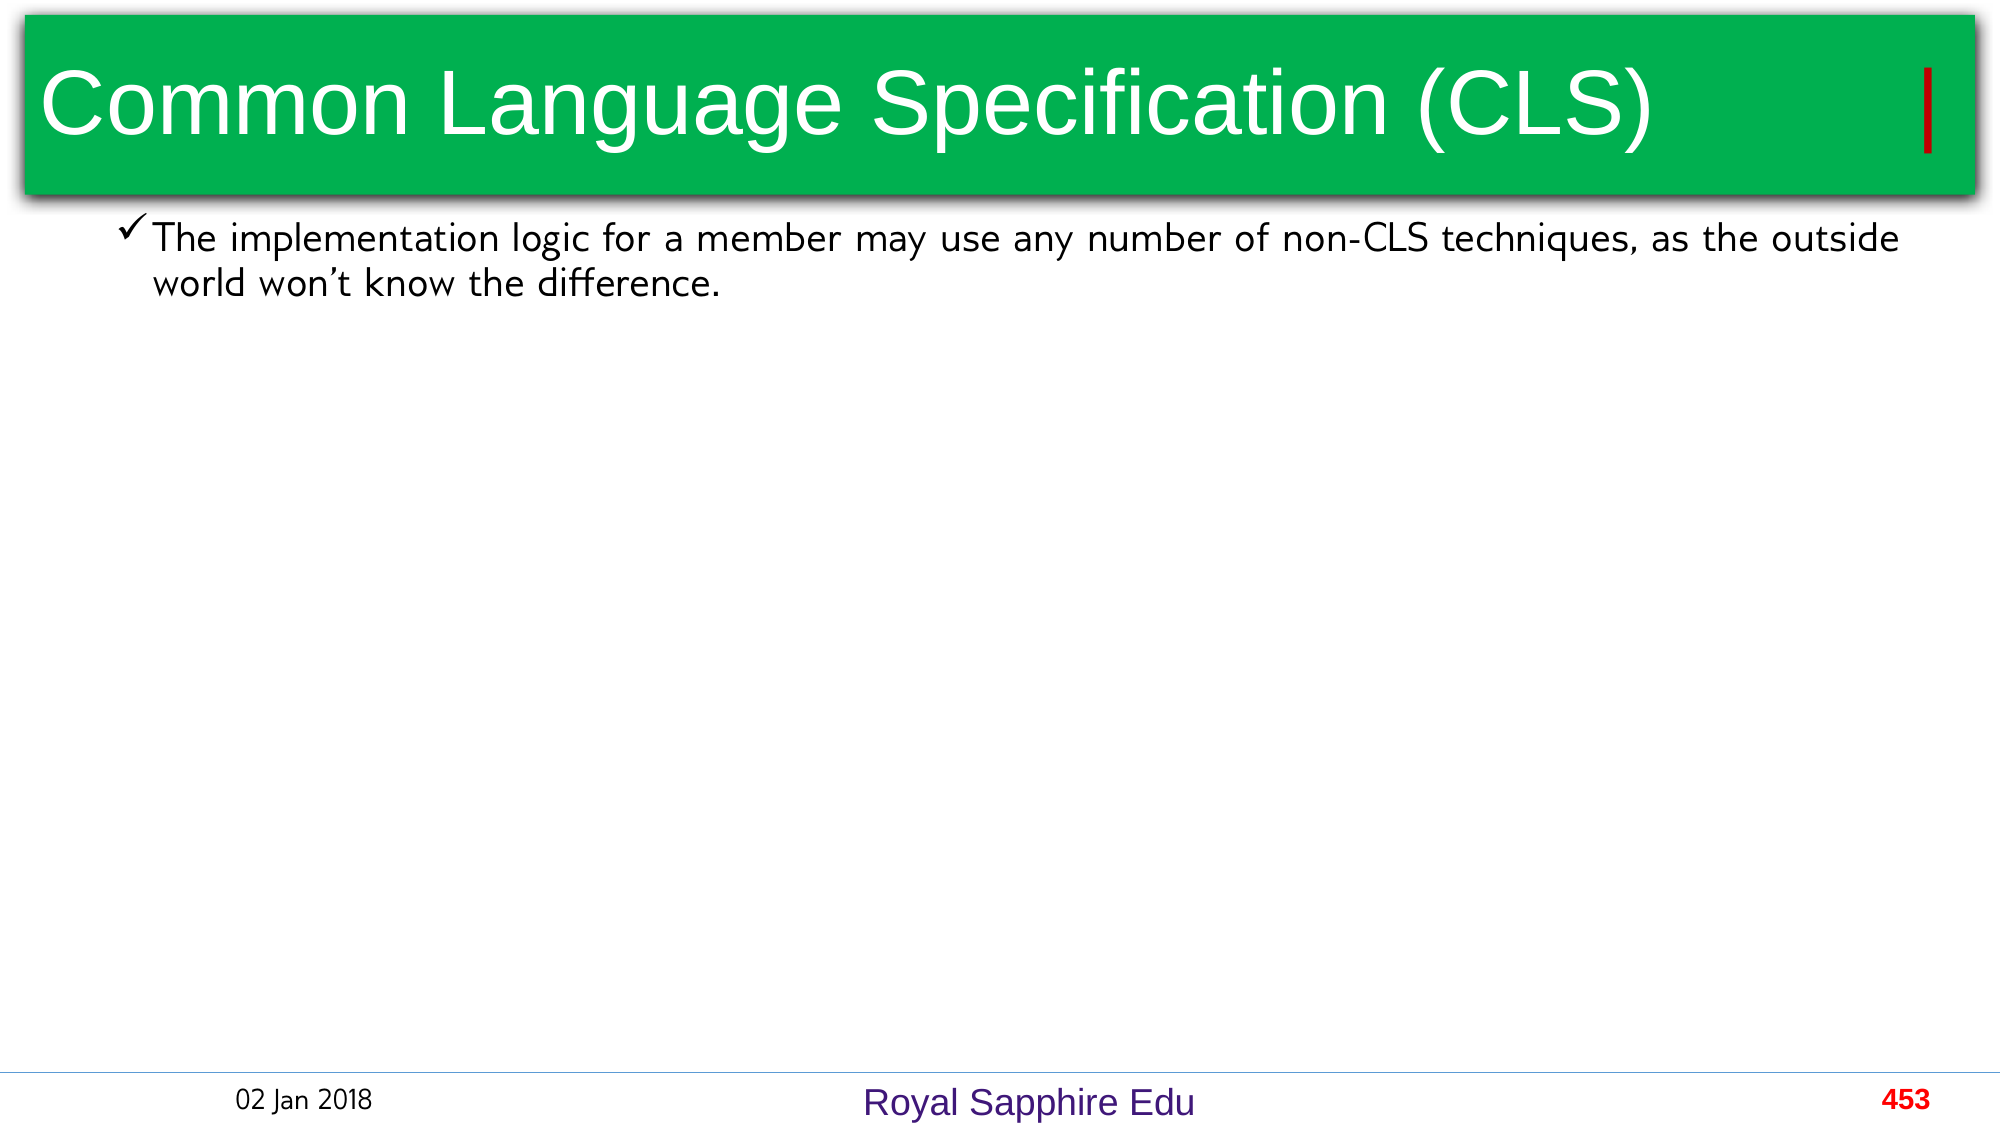

# Common Language Specification (CLS)		   |
The implementation logic for a member may use any number of non-CLS techniques, as the outside world won’t know the difference.
02 Jan 2018
453